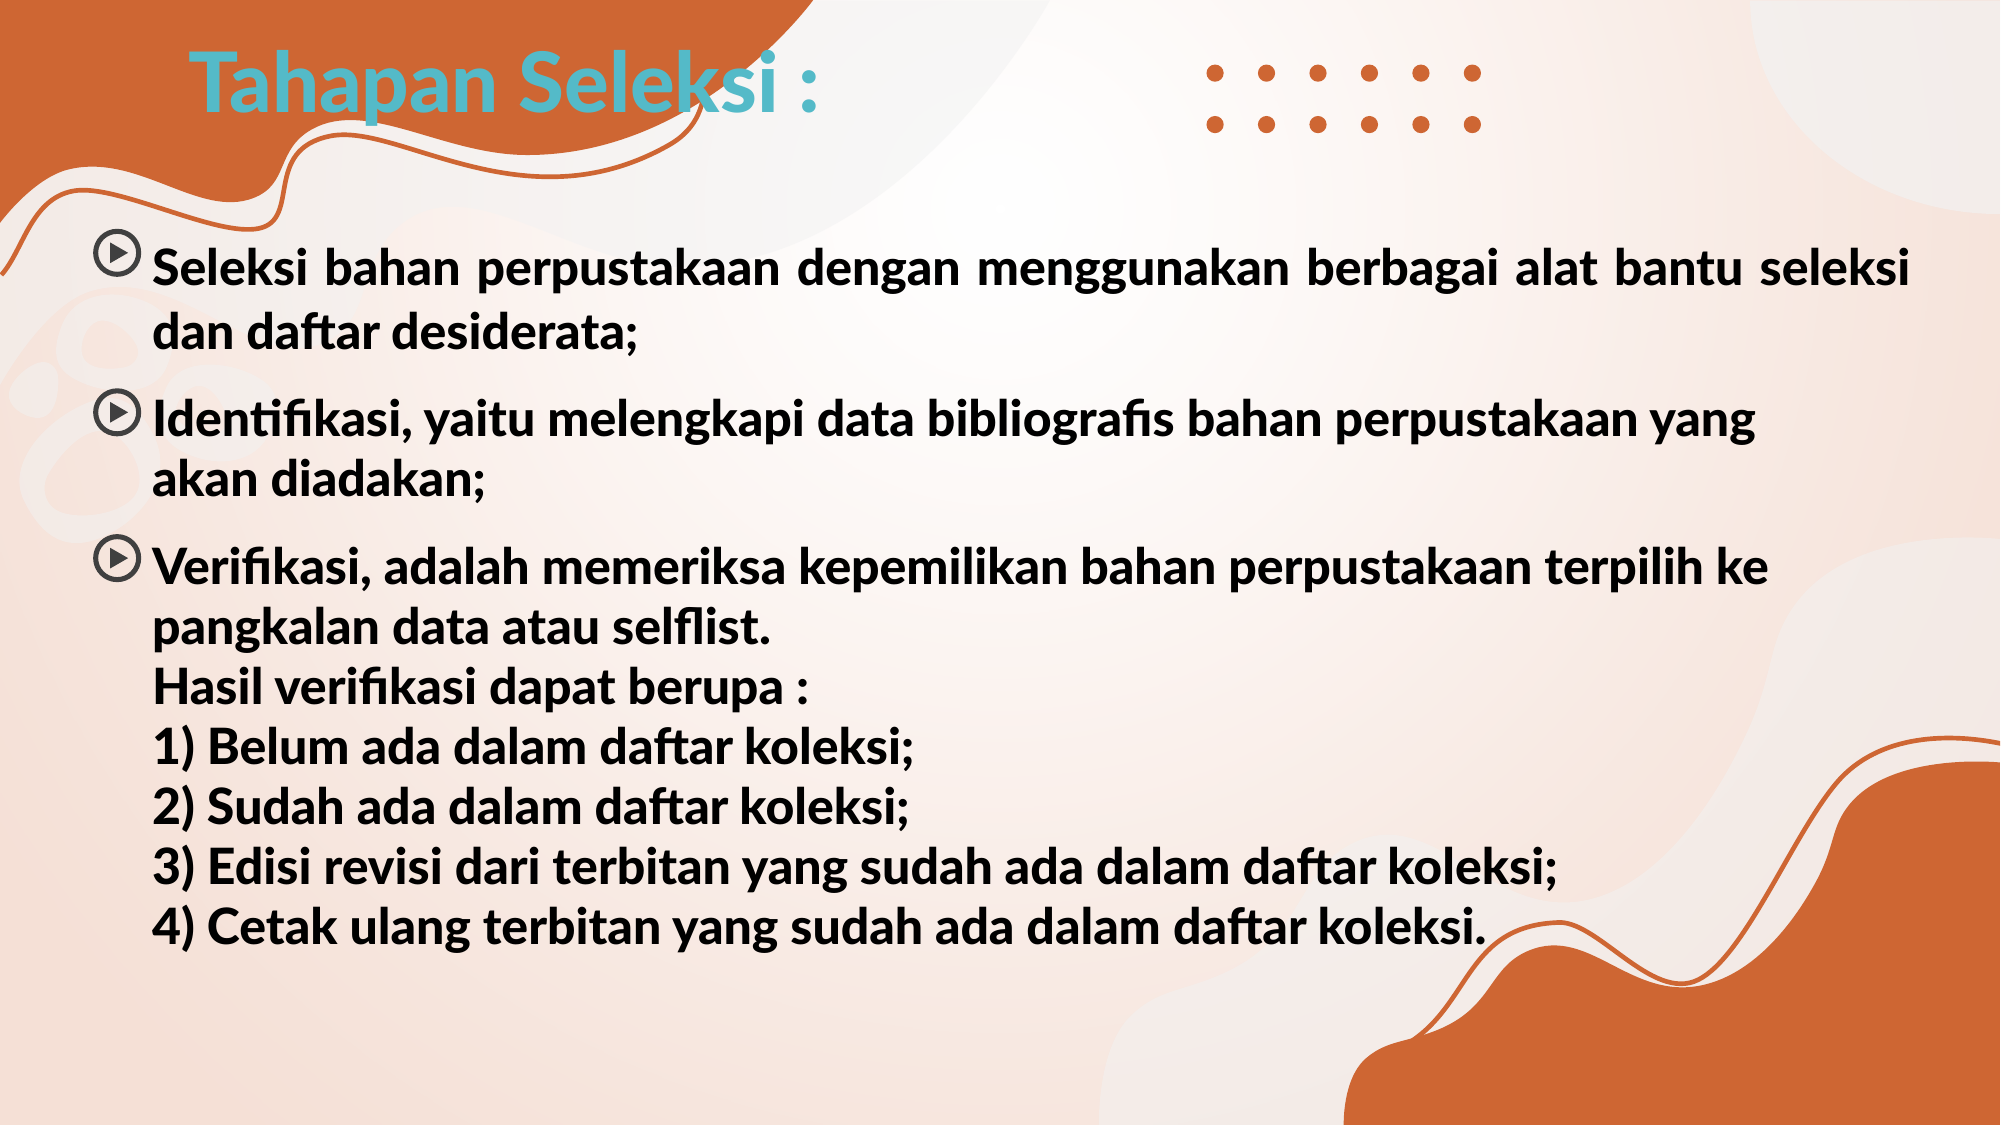

Tahapan Seleksi :
Seleksi bahan perpustakaan dengan menggunakan berbagai alat bantu seleksi dan daftar desiderata;

Identifikasi, yaitu melengkapi data bibliografis bahan perpustakaan yang akan diadakan;

Verifikasi, adalah memeriksa kepemilikan bahan perpustakaan terpilih ke pangkalan data atau selflist.
Hasil verifikasi dapat berupa :
1) Belum ada dalam daftar koleksi;
2) Sudah ada dalam daftar koleksi;
3) Edisi revisi dari terbitan yang sudah ada dalam daftar koleksi;
4) Cetak ulang terbitan yang sudah ada dalam daftar koleksi.